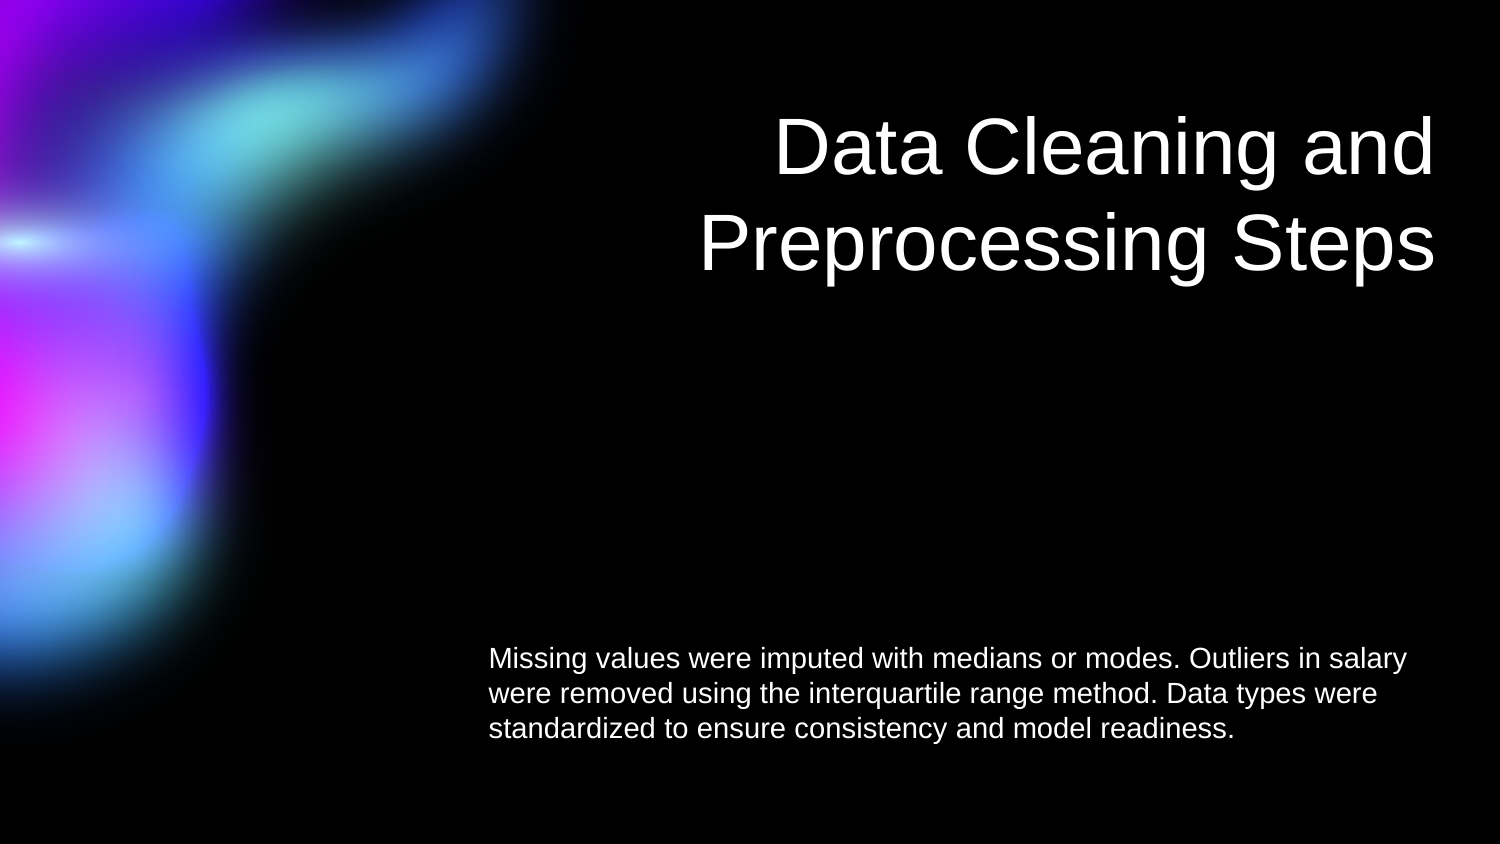

# Data Cleaning and Preprocessing Steps
Missing values were imputed with medians or modes. Outliers in salary were removed using the interquartile range method. Data types were standardized to ensure consistency and model readiness.